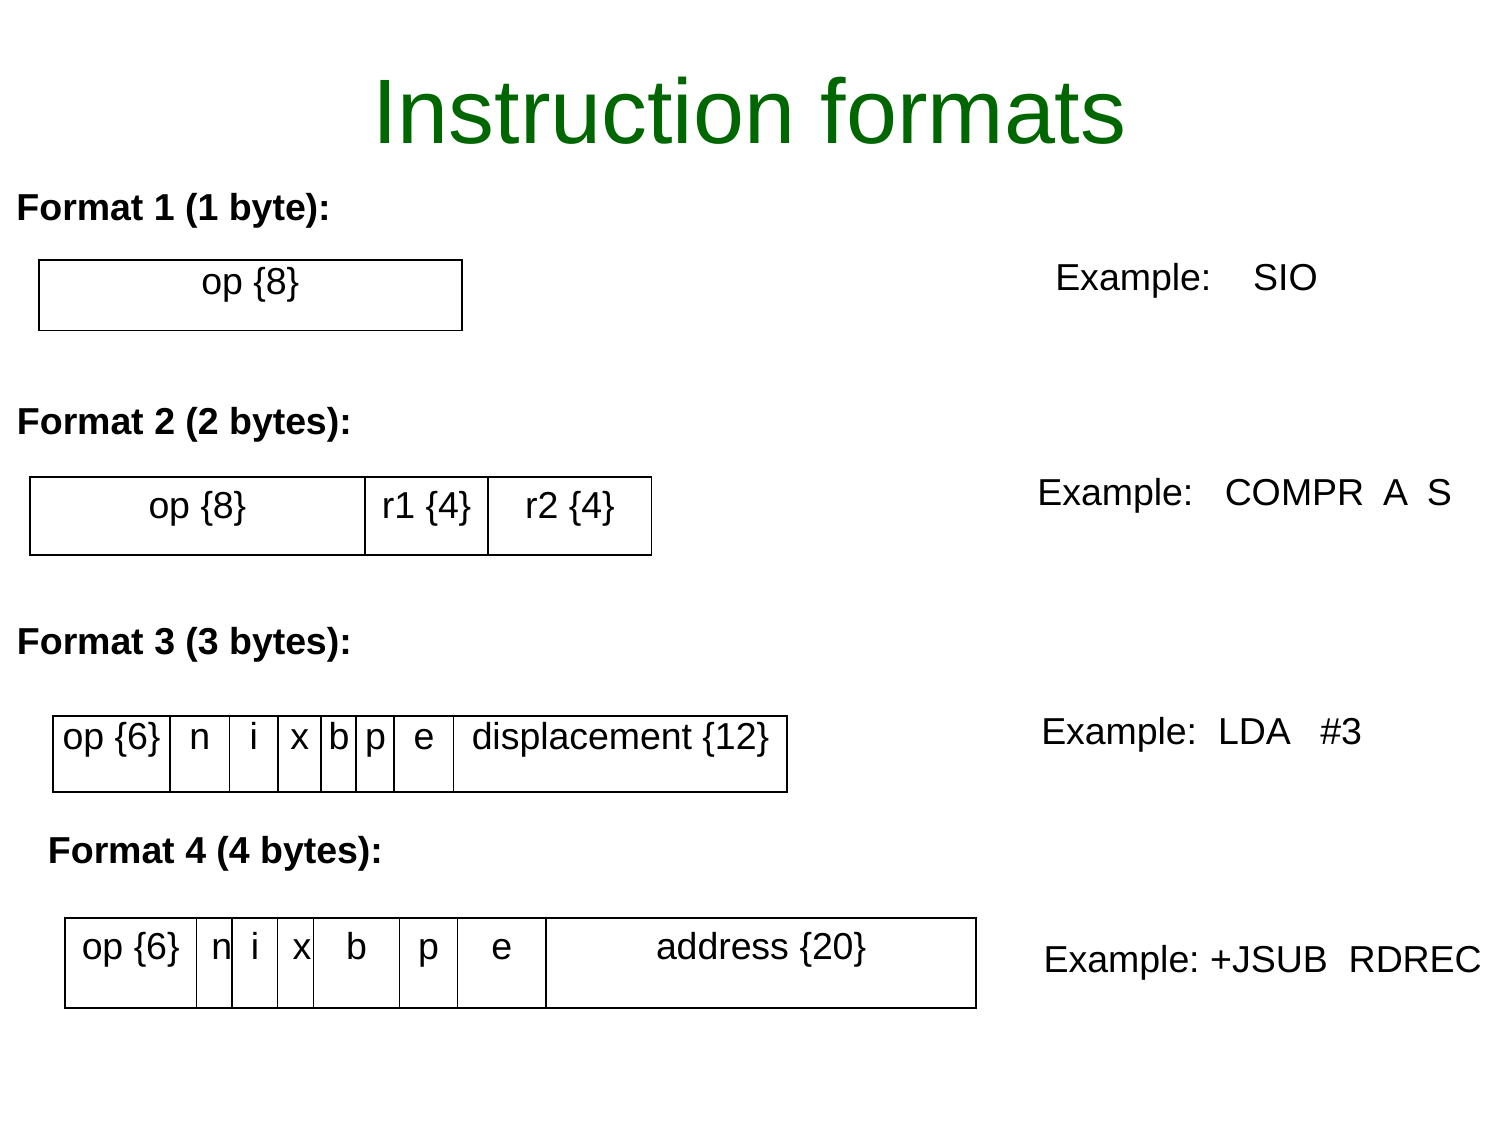

# Instruction formats
Format 1 (1 byte):
Example:    SIO
| op {8} |
| --- |
Format 2 (2 bytes):
Example:   COMPR  A  S
| op {8} | r1 {4} | r2 {4} |
| --- | --- | --- |
Format 3 (3 bytes):
Example:  LDA   #3
| op {6} | n | i | x | b | p | e | displacement {12} |
| --- | --- | --- | --- | --- | --- | --- | --- |
Format 4 (4 bytes):
| op {6} | n | i | x | b | p | e | address {20} |
| --- | --- | --- | --- | --- | --- | --- | --- |
Example: +JSUB  RDREC